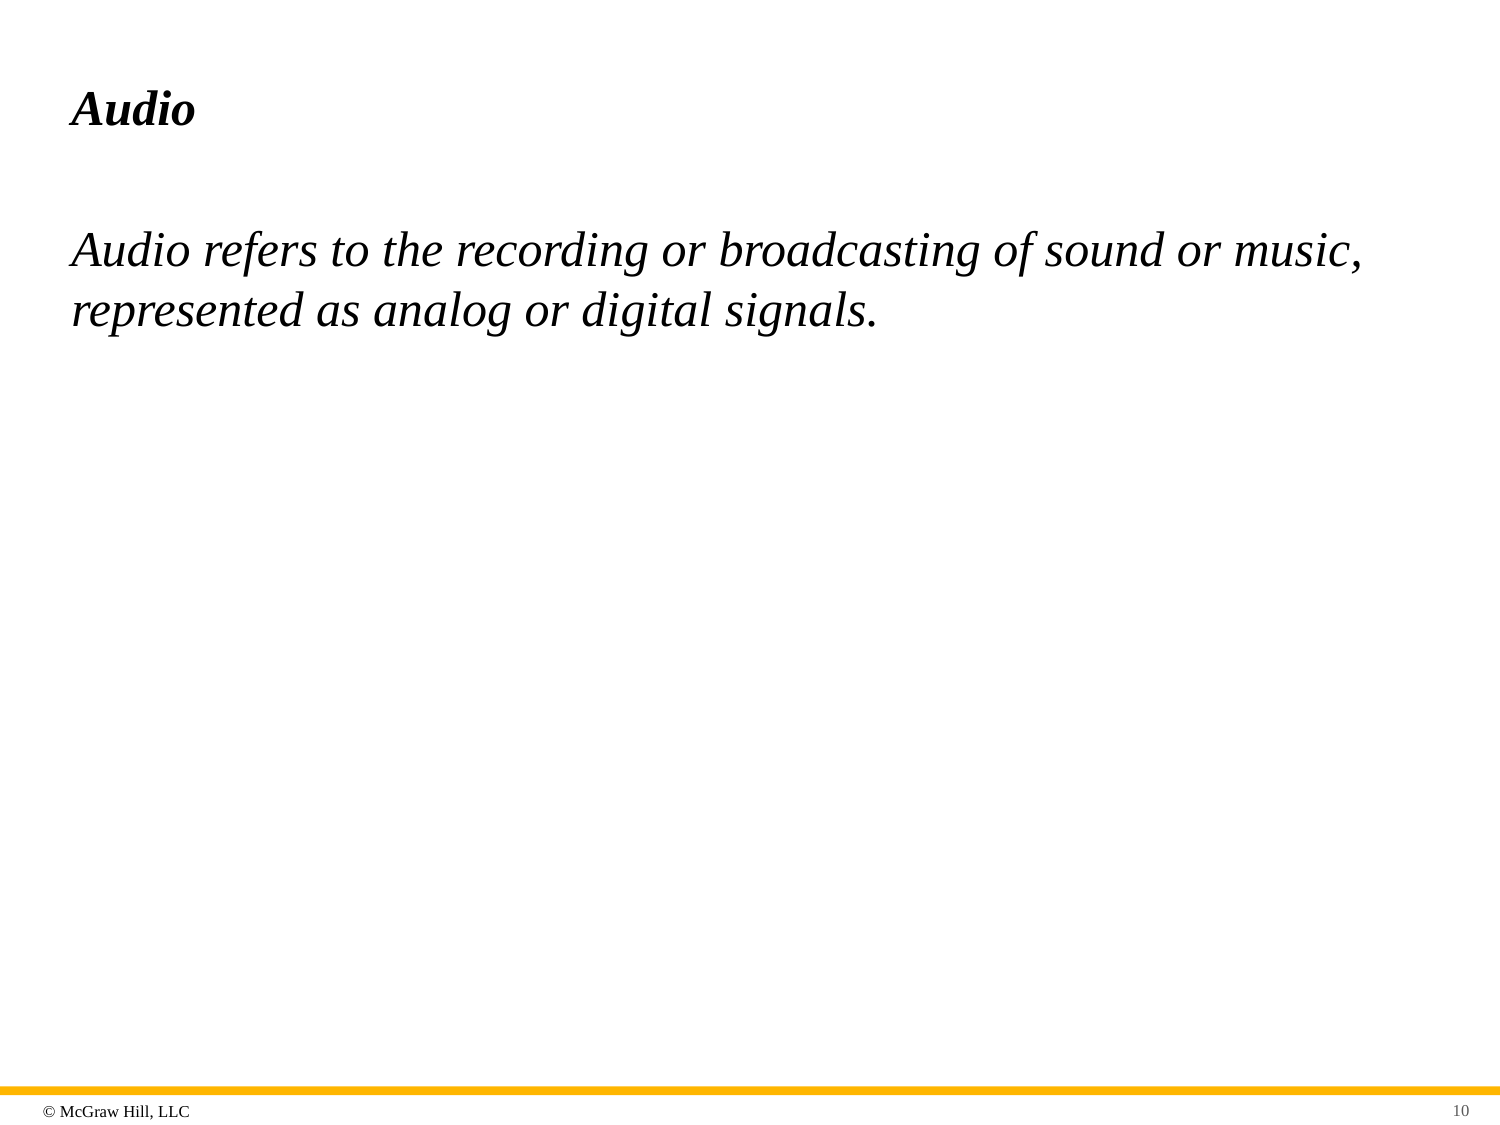

# Audio
Audio refers to the recording or broadcasting of sound or music, represented as analog or digital signals.
10